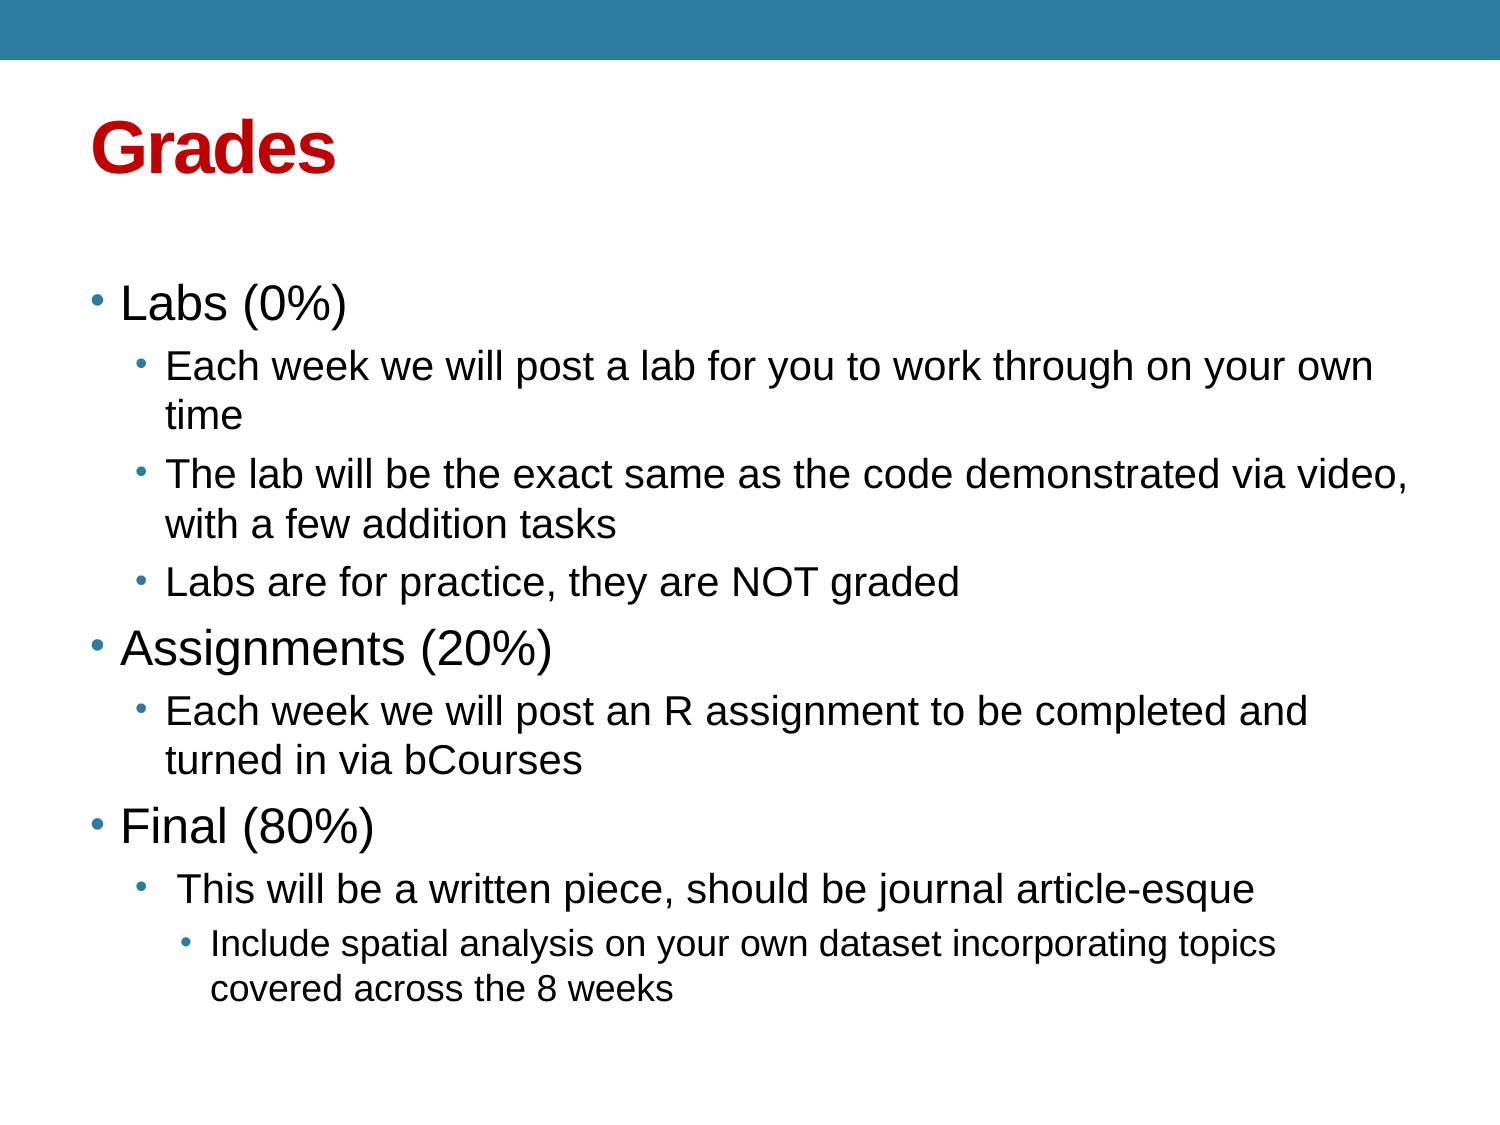

# Grades
Labs (0%)
Each week we will post a lab for you to work through on your own time
The lab will be the exact same as the code demonstrated via video, with a few addition tasks
Labs are for practice, they are NOT graded
Assignments (20%)
Each week we will post an R assignment to be completed and turned in via bCourses
Final (80%)
 This will be a written piece, should be journal article-esque
Include spatial analysis on your own dataset incorporating topics covered across the 8 weeks